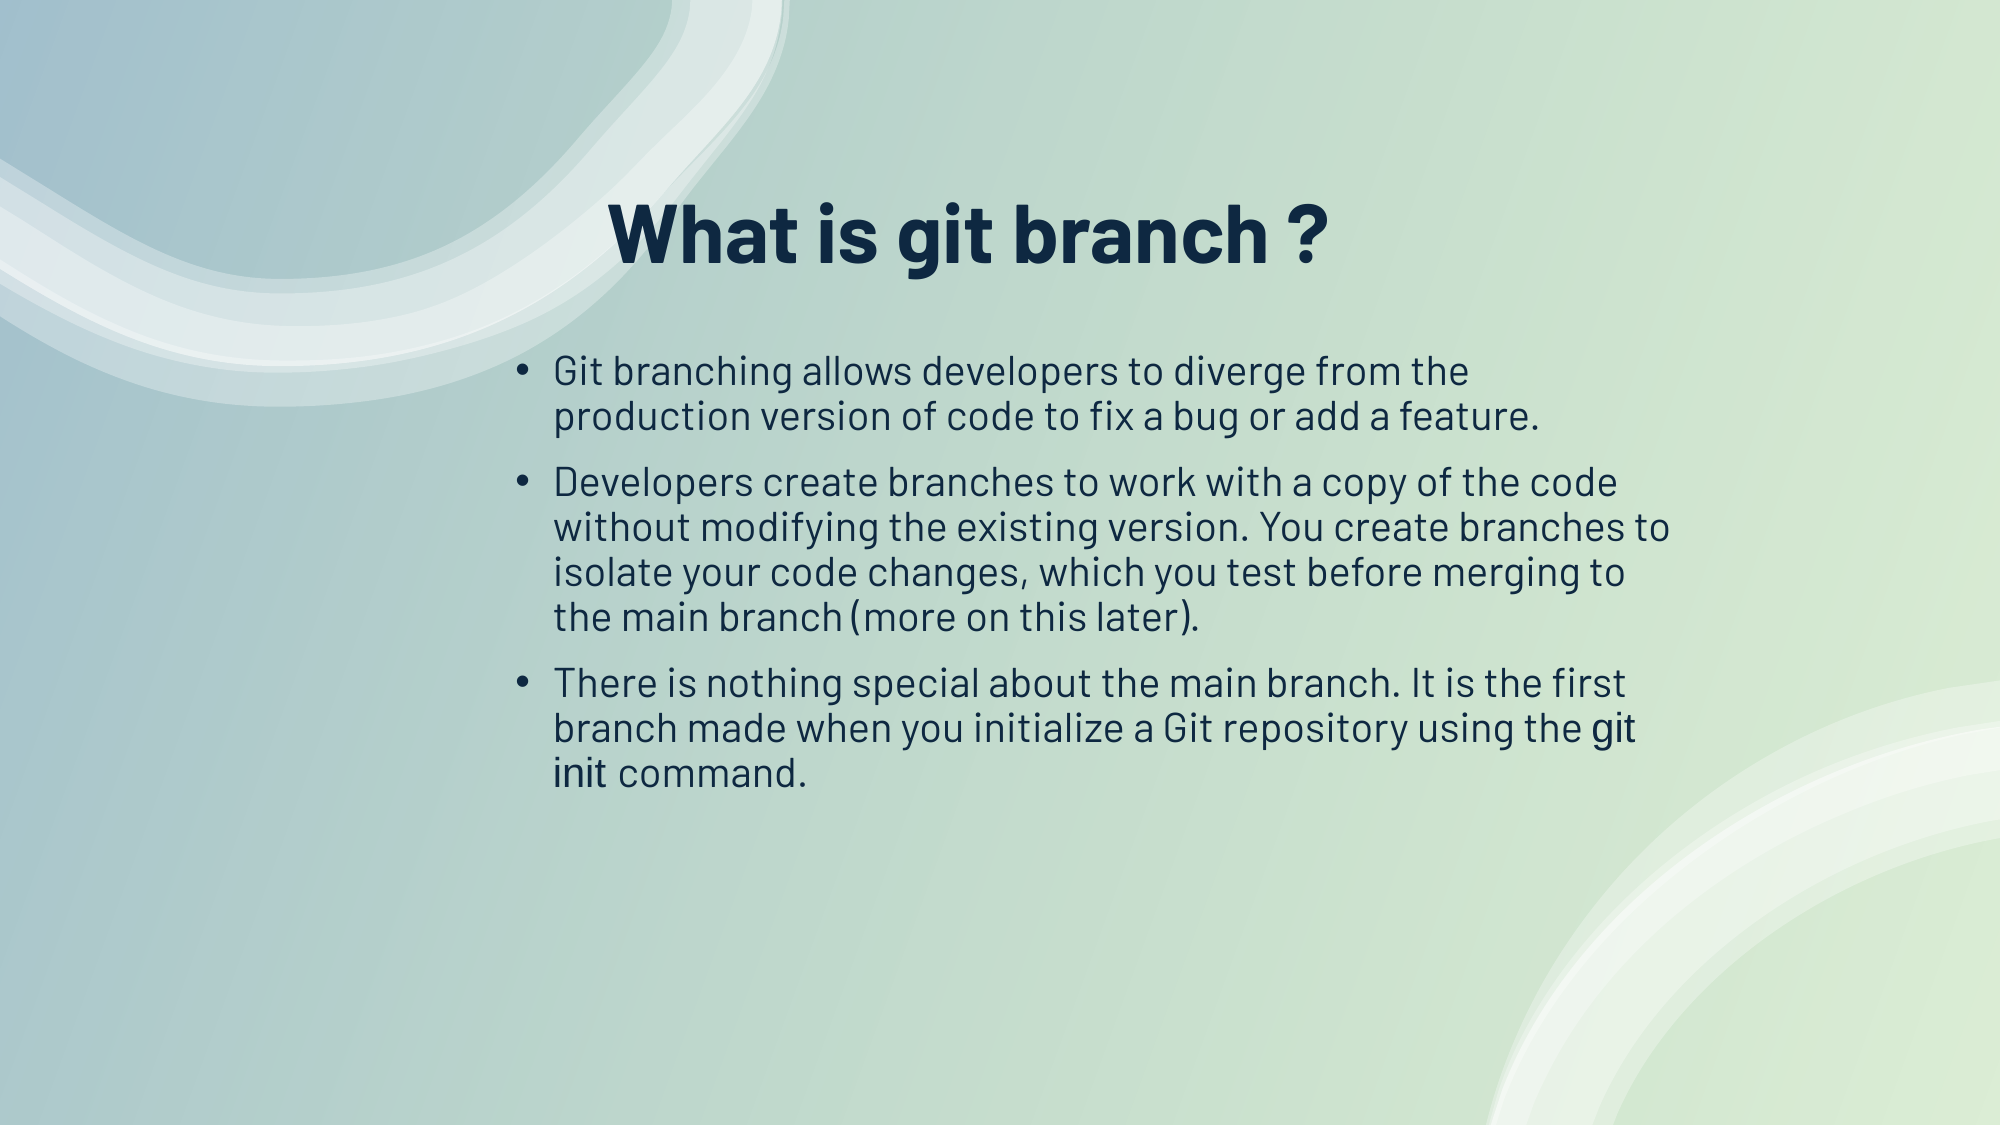

# What is git branch ?
Git branching allows developers to diverge from the production version of code to fix a bug or add a feature.
Developers create branches to work with a copy of the code without modifying the existing version. You create branches to isolate your code changes, which you test before merging to the main branch (more on this later).
There is nothing special about the main branch. It is the first branch made when you initialize a Git repository using the git init command.